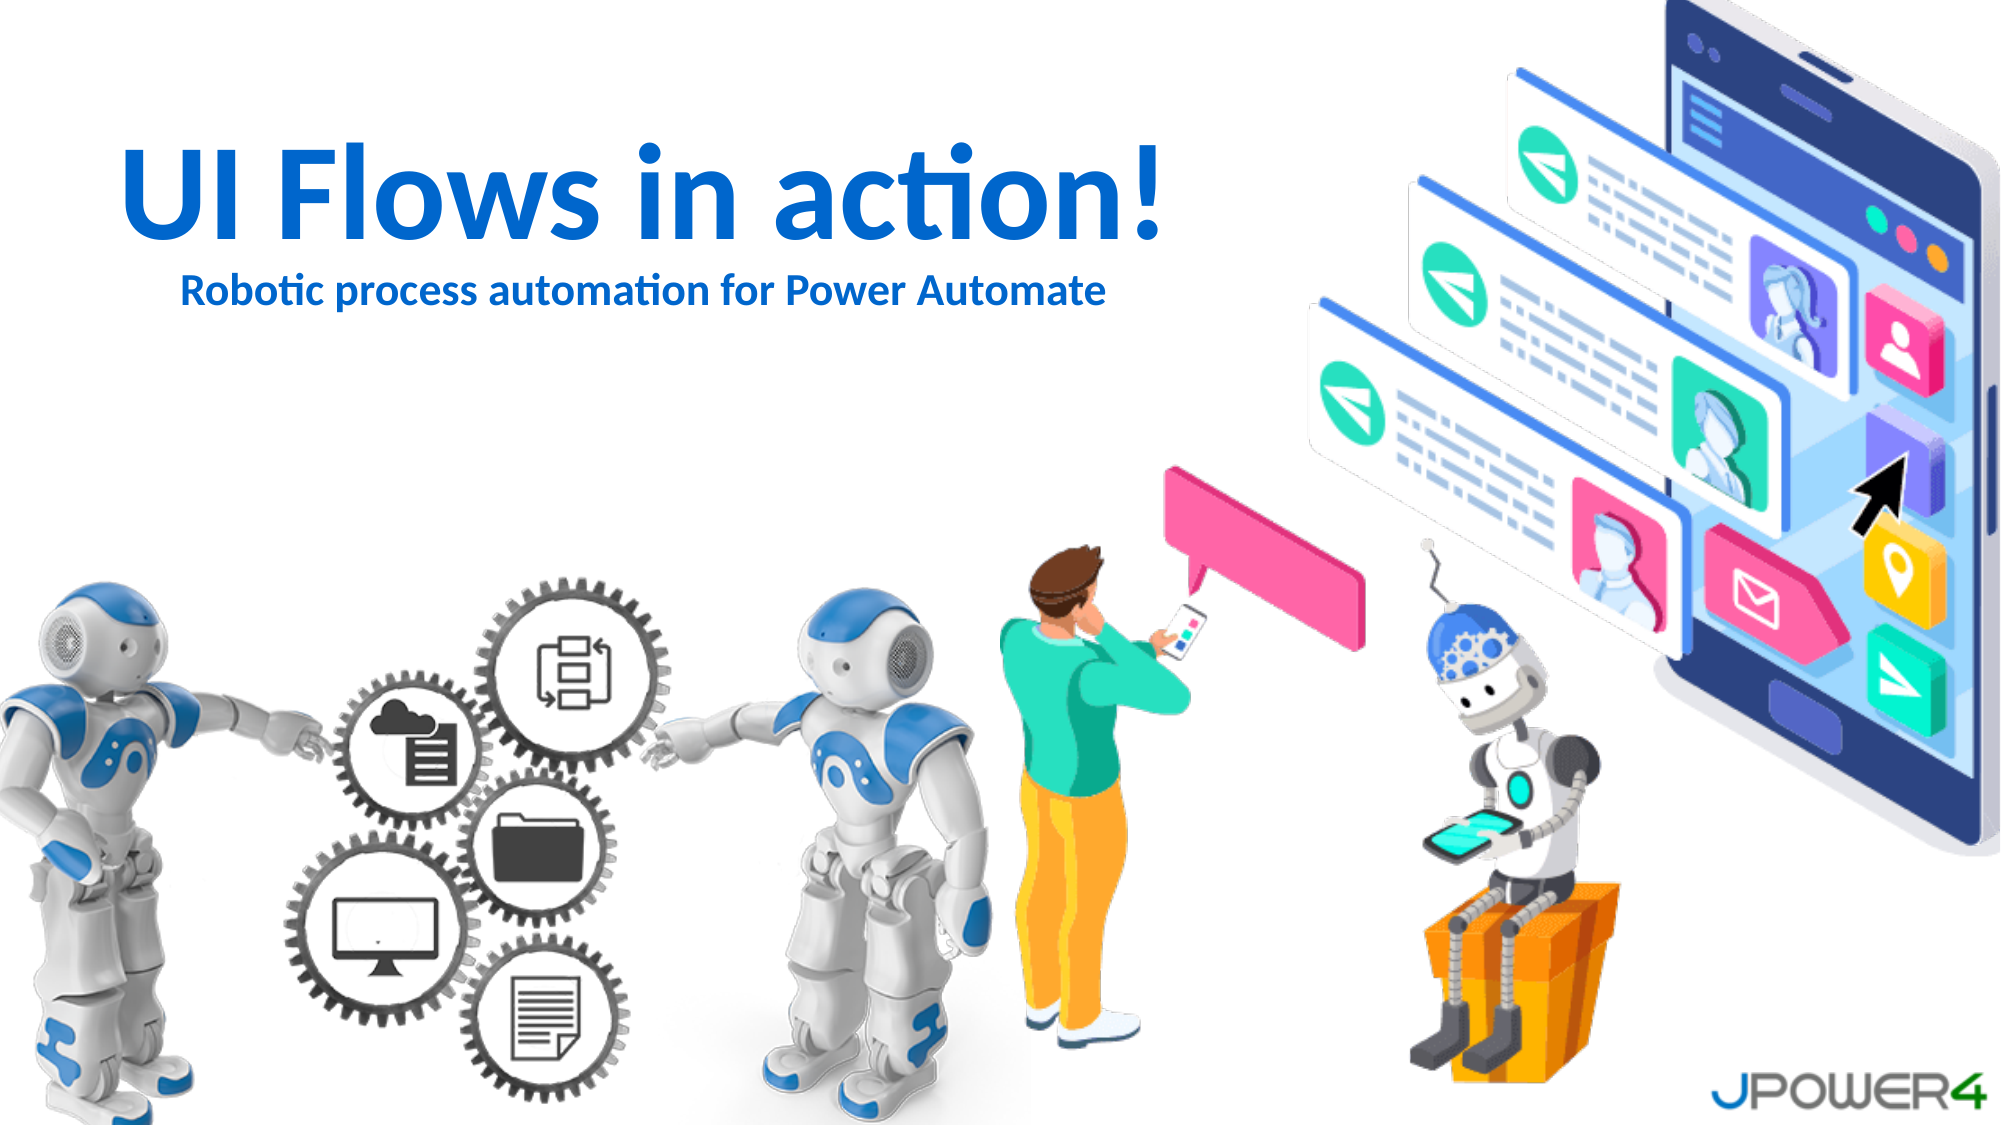

UI Flows in action!
Robotic process automation for Power Automate